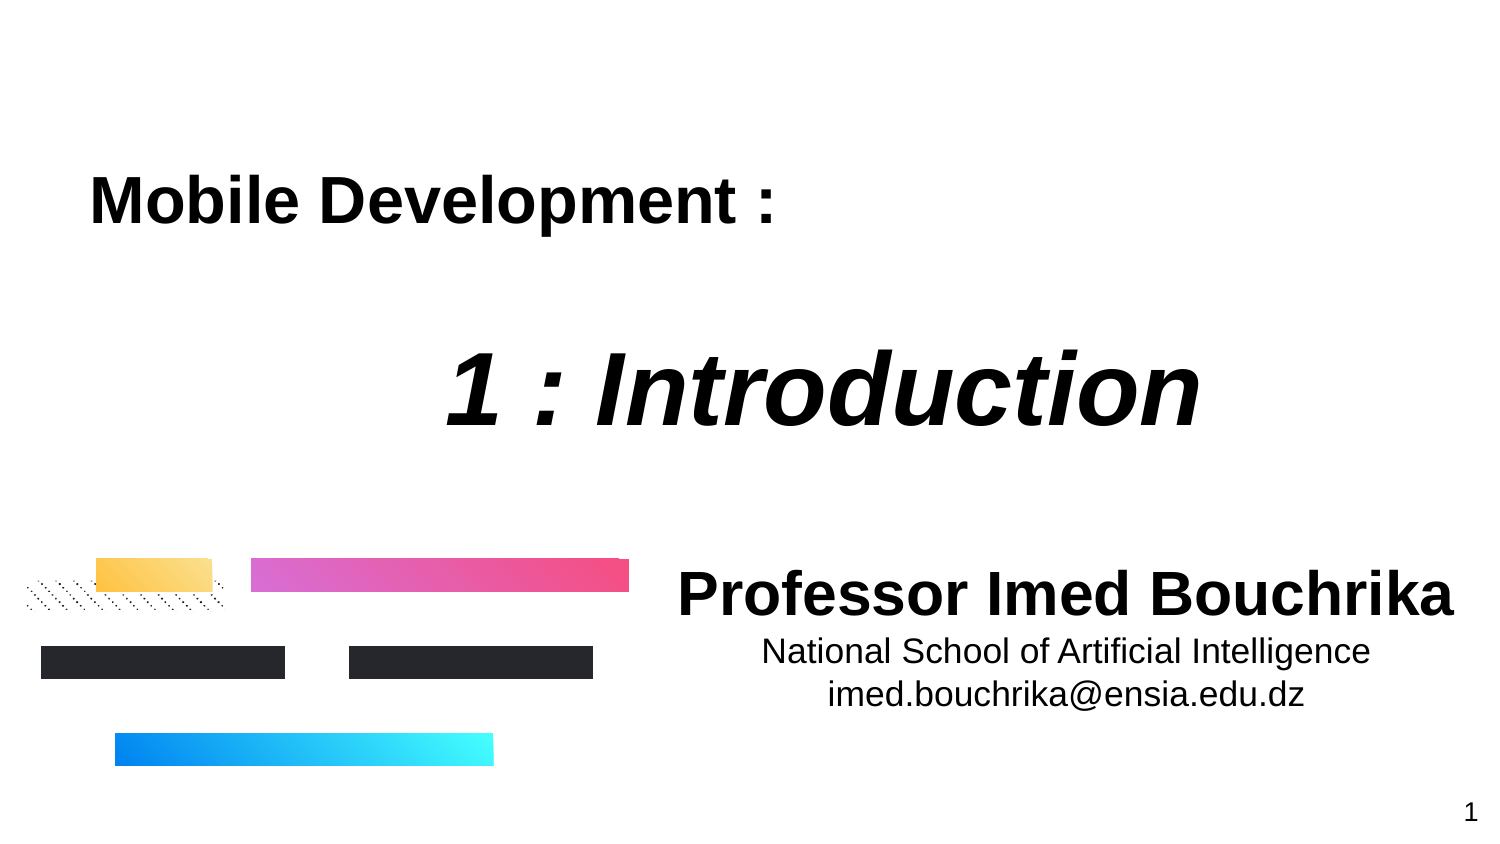

# Mobile Development :
	1 : Introduction
Professor Imed Bouchrika
National School of Artificial Intelligence
imed.bouchrika@ensia.edu.dz
1